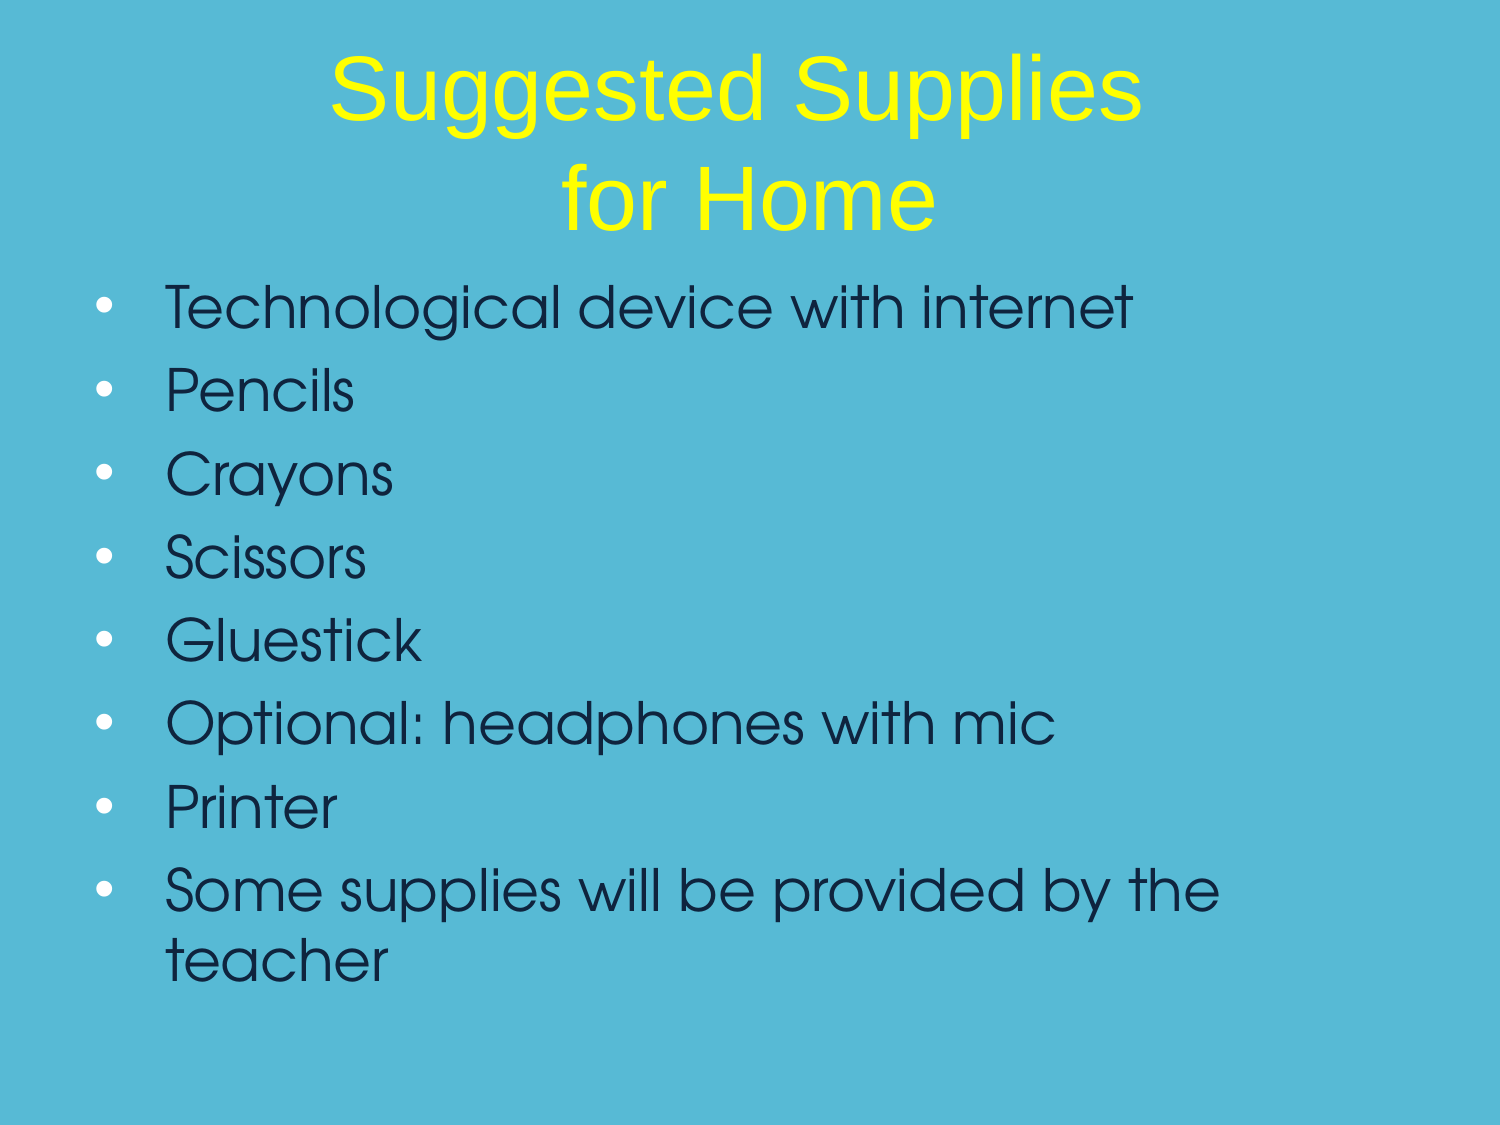

# Suggested Supplies for Home
Technological device with internet
Pencils
Crayons
Scissors
Gluestick
Optional: headphones with mic
Printer
Some supplies will be provided by the teacher